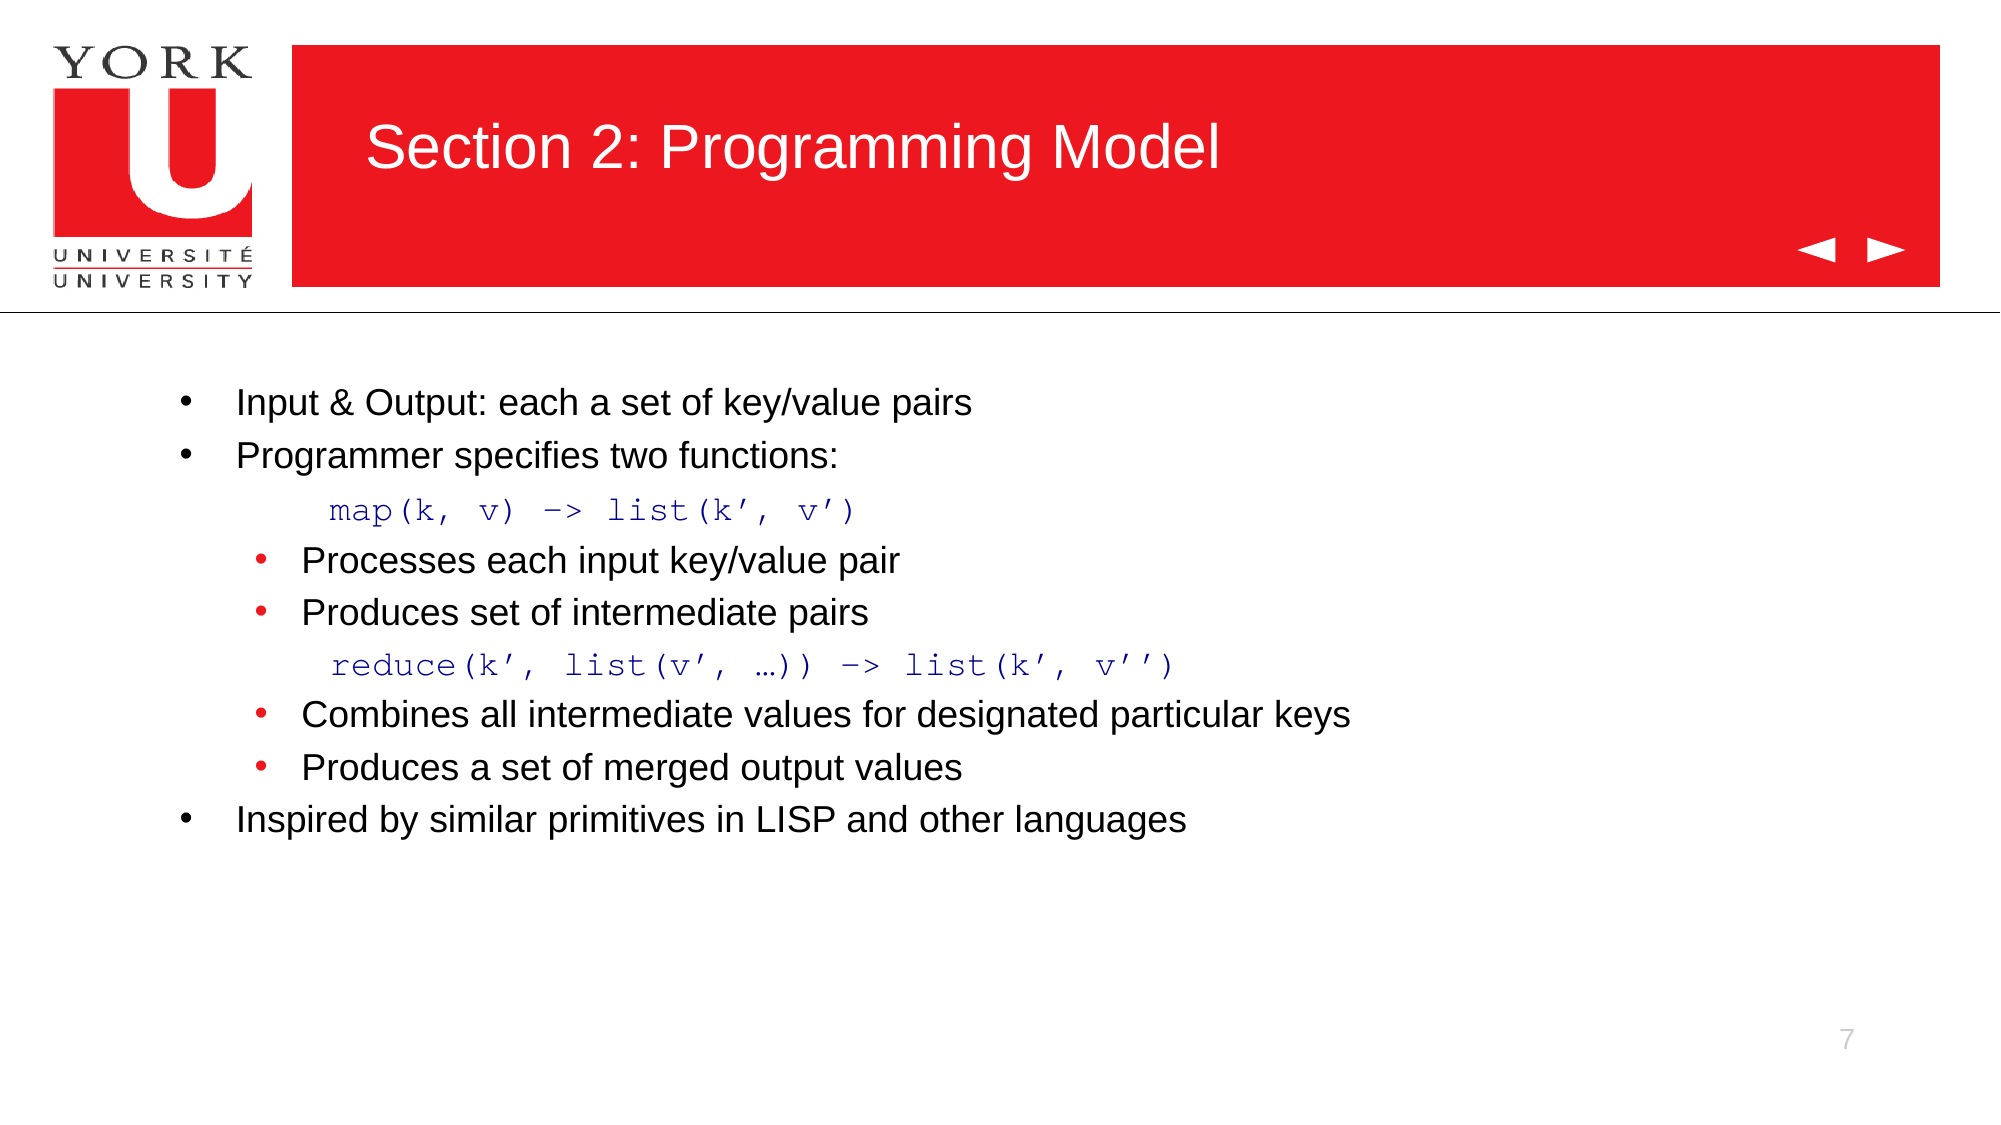

# Section 2: Programming Model
Input & Output: each a set of key/value pairs
Programmer specifies two functions:
	map(k, v) -> list(k’, v’)
Processes each input key/value pair
Produces set of intermediate pairs
	reduce(k’, list(v’, …)) -> list(k’, v’’)
Combines all intermediate values for designated particular keys
Produces a set of merged output values
Inspired by similar primitives in LISP and other languages
7